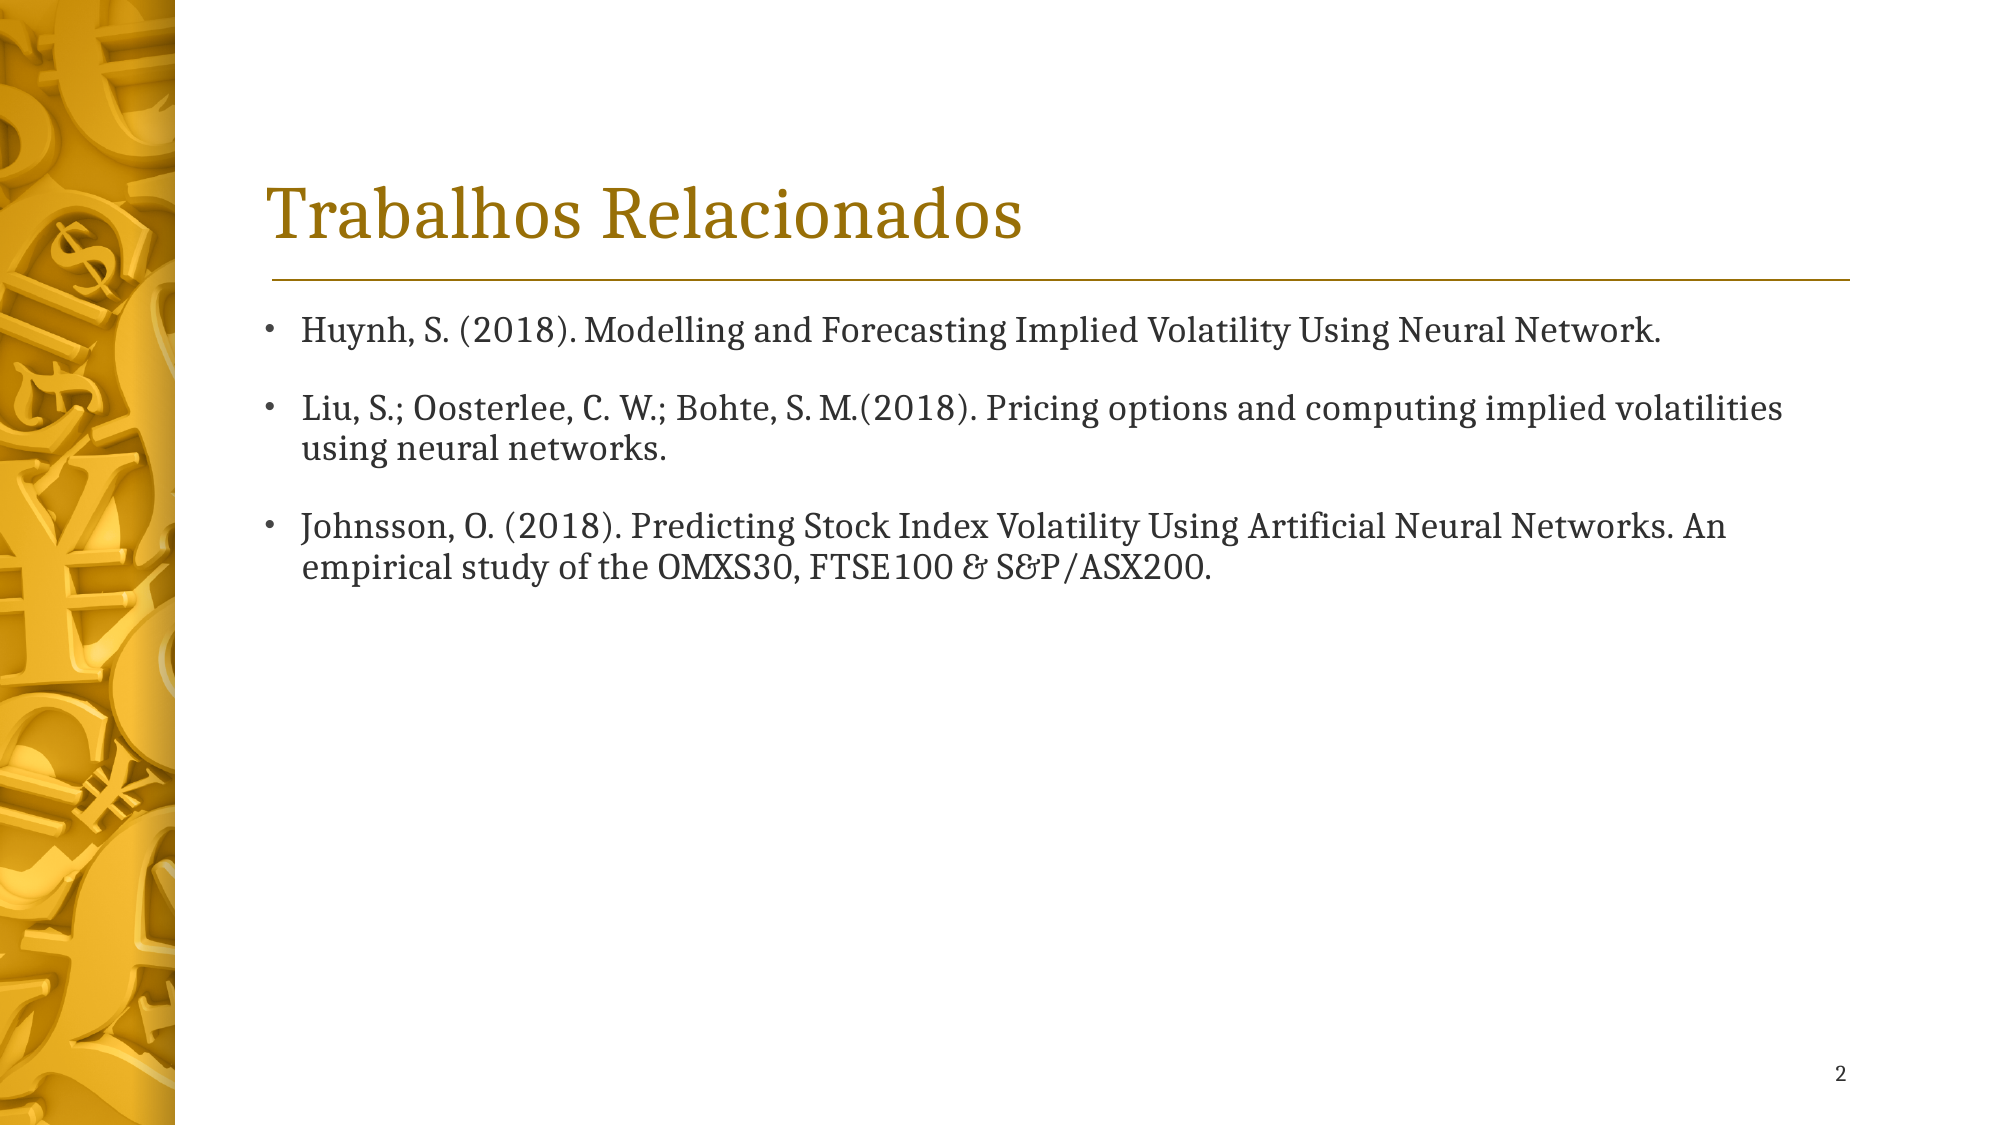

# Trabalhos Relacionados
Huynh, S. (2018). Modelling and Forecasting Implied Volatility Using Neural Network.
Liu, S.; Oosterlee, C. W.; Bohte, S. M.(2018). Pricing options and computing implied volatilities using neural networks.
Johnsson, O. (2018). Predicting Stock Index Volatility Using Artificial Neural Networks. An empirical study of the OMXS30, FTSE100 & S&P/ASX200.
2